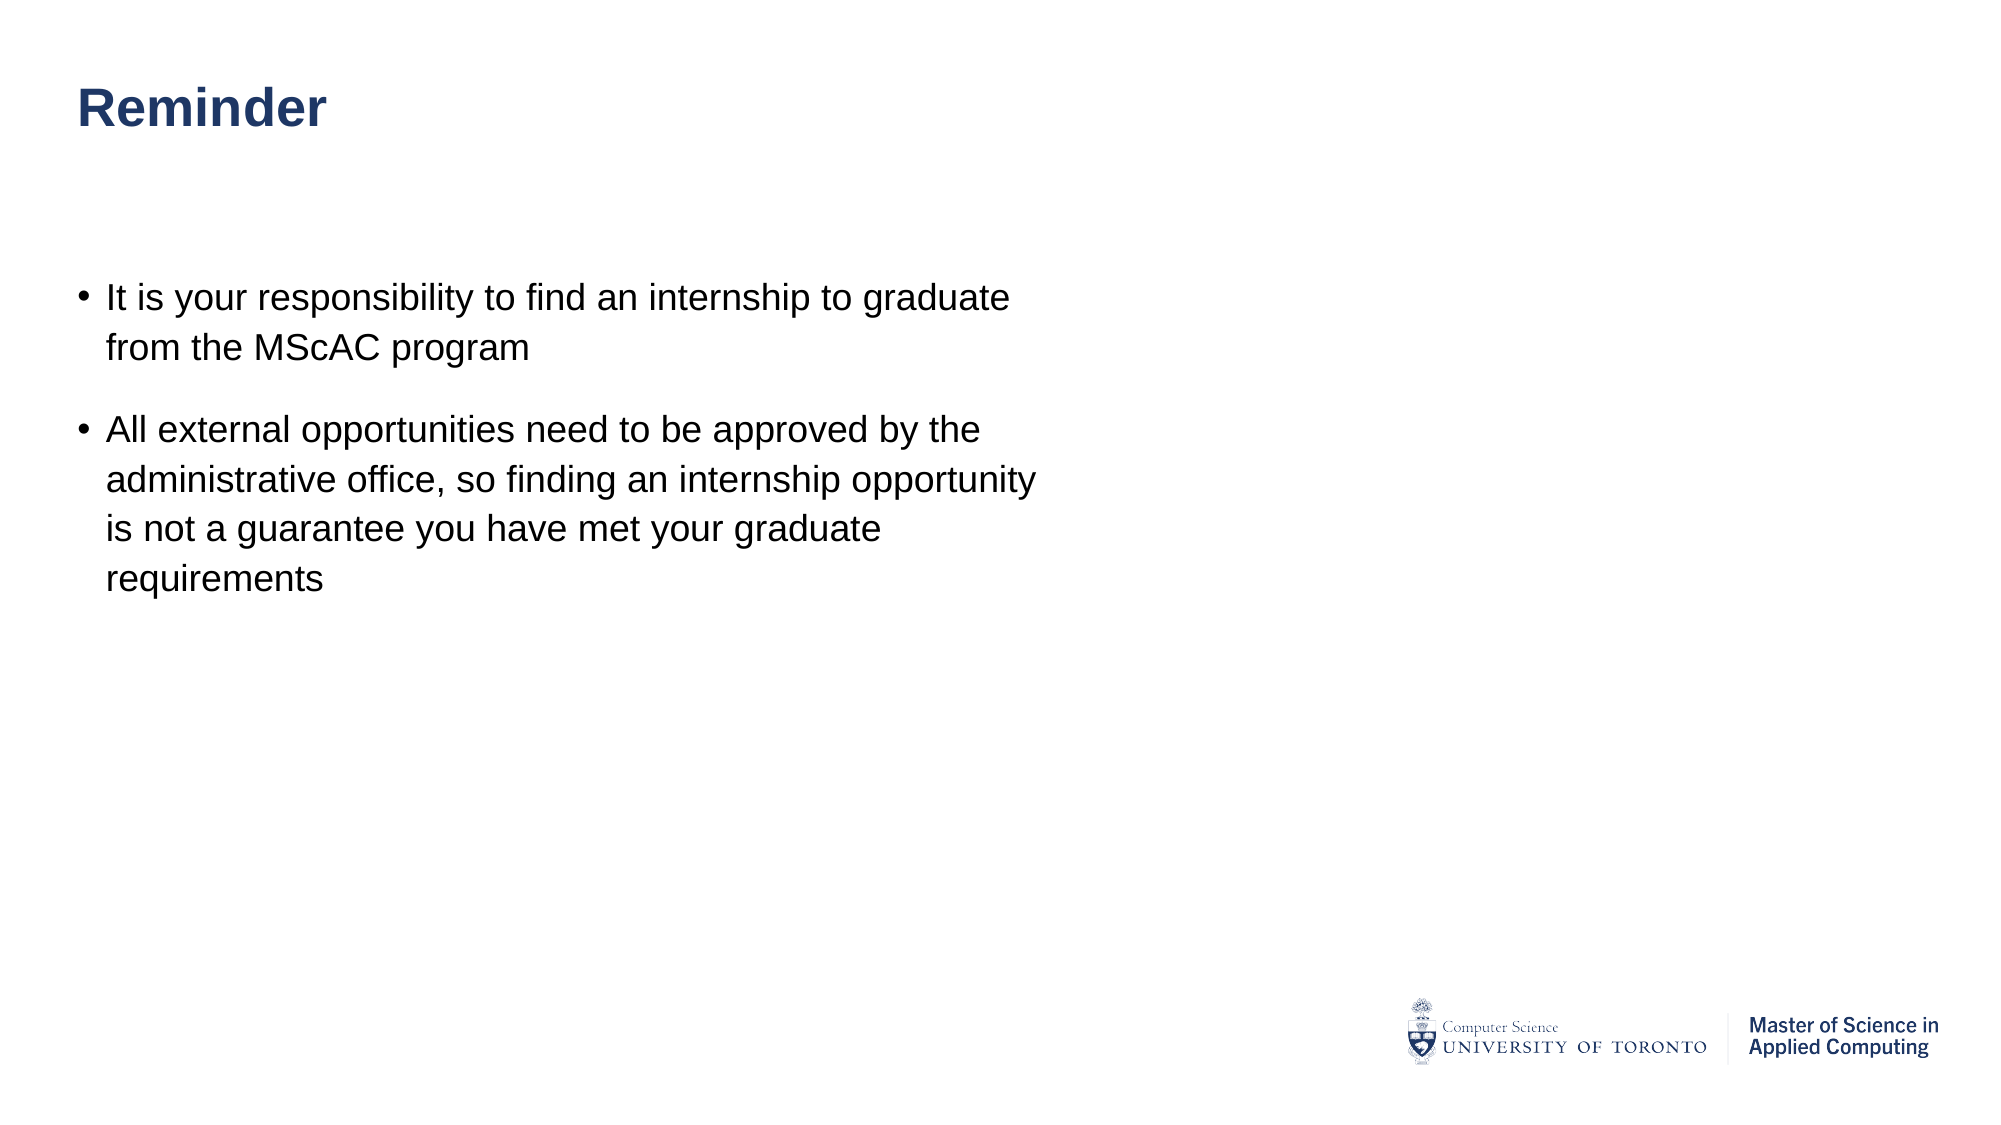

# Reminder
It is your responsibility to find an internship to graduate from the MScAC program
All external opportunities need to be approved by the administrative office, so finding an internship opportunity is not a guarantee you have met your graduate requirements